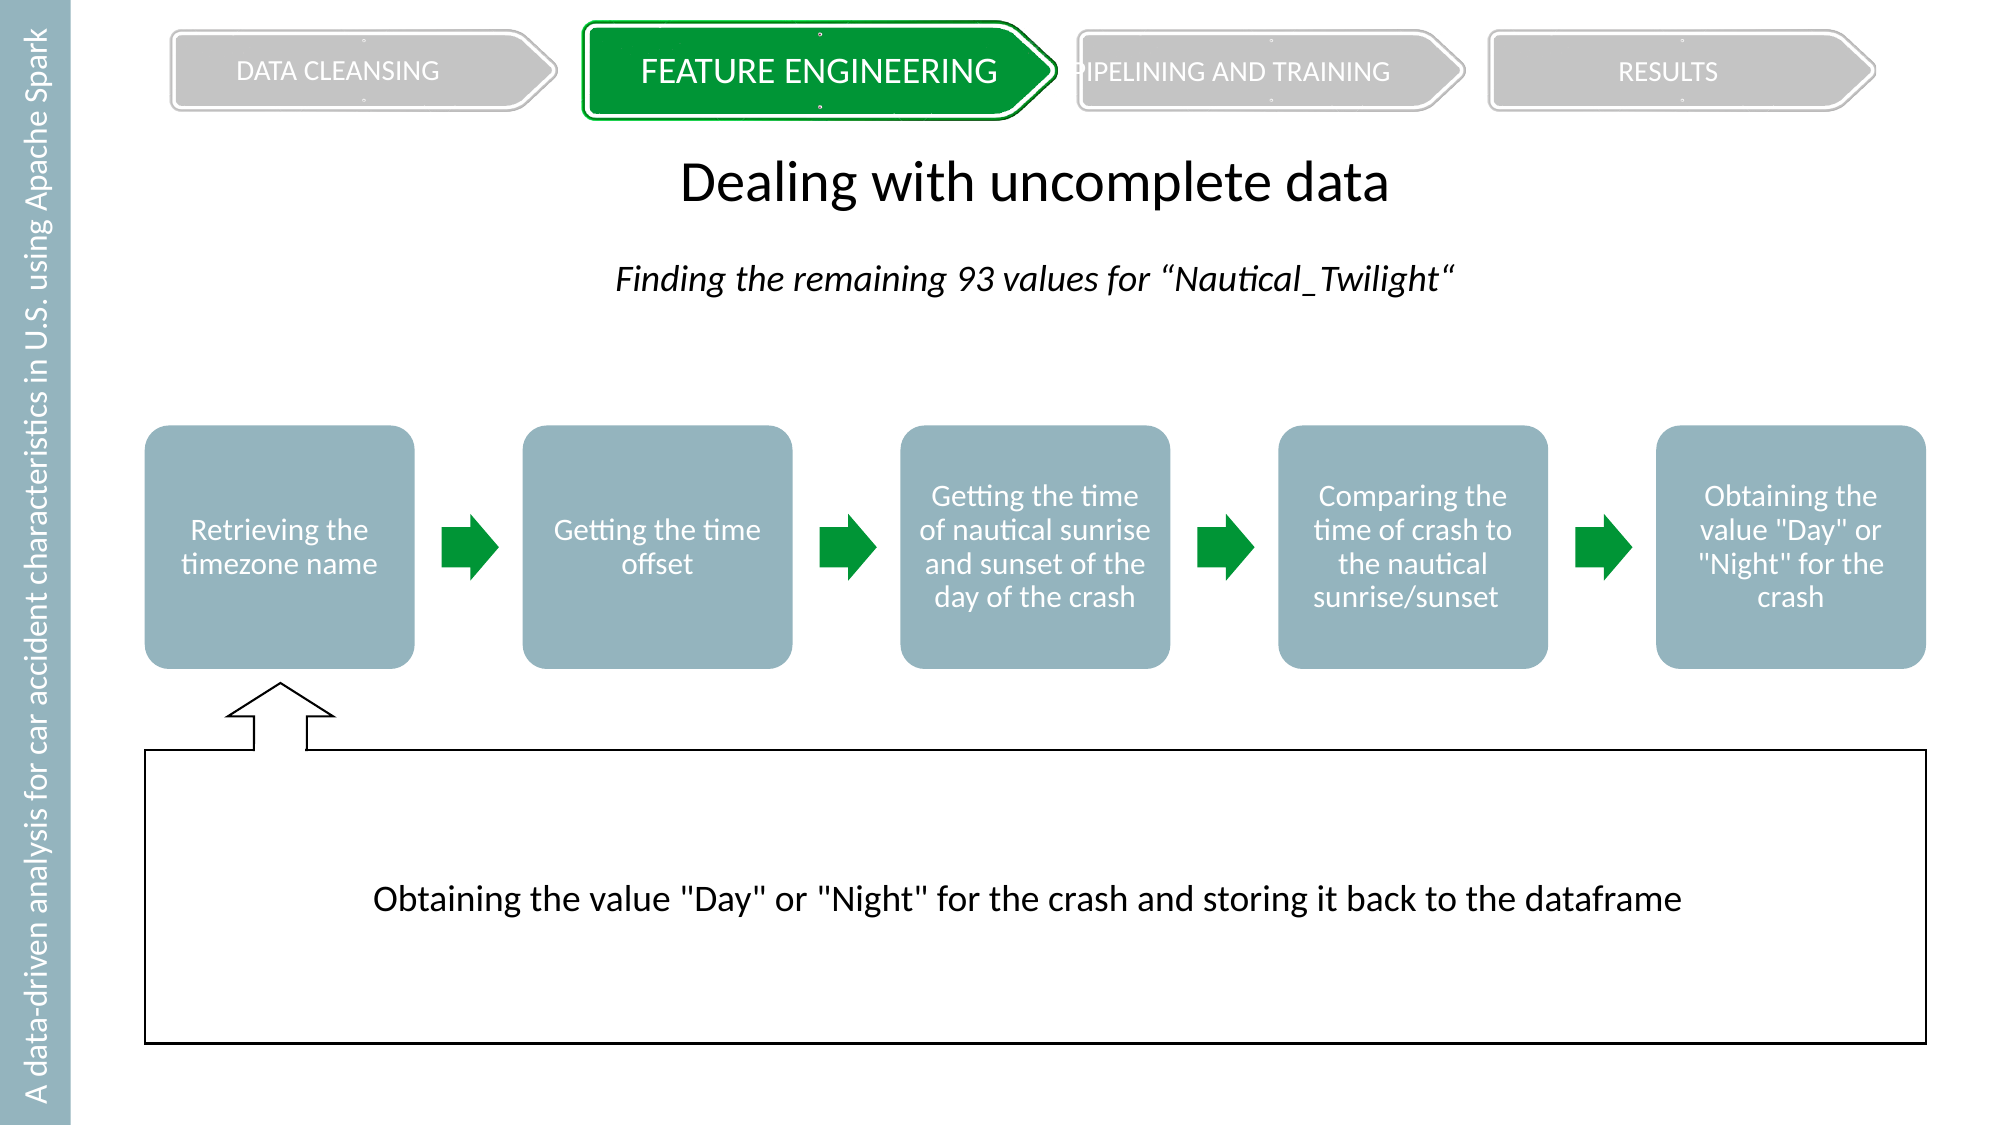

Dealing with uncomplete data
Finding the remaining 93 values for “Nautical_Twilight“
Retrieving the timezone name
Getting the time offset
Getting the time of nautical sunrise and sunset of the day of the crash
Comparing the time of crash to the nautical sunrise/sunset
Obtaining the value "Day" or "Night" for the crash

Obtaining the value "Day" or "Night" for the crash and storing it back to the dataframe
Use of “TimezoneFinder“ which is a library that given the coordinates, gives back the timezone in terms of geographical location, such as America/Detroit or Europe/Istanbul
Use of “BeautifulSoap” library to get from Wikipedia by webscrapping the corresponding offset of the timezones found, such as −05:00 or +03:00
 Getting the nautical sunrise and sunset time of the day in which the crash happened using the Astropy library
Comparing the time of crash (adjusted with time offset) to the nautical sunrise/sunset